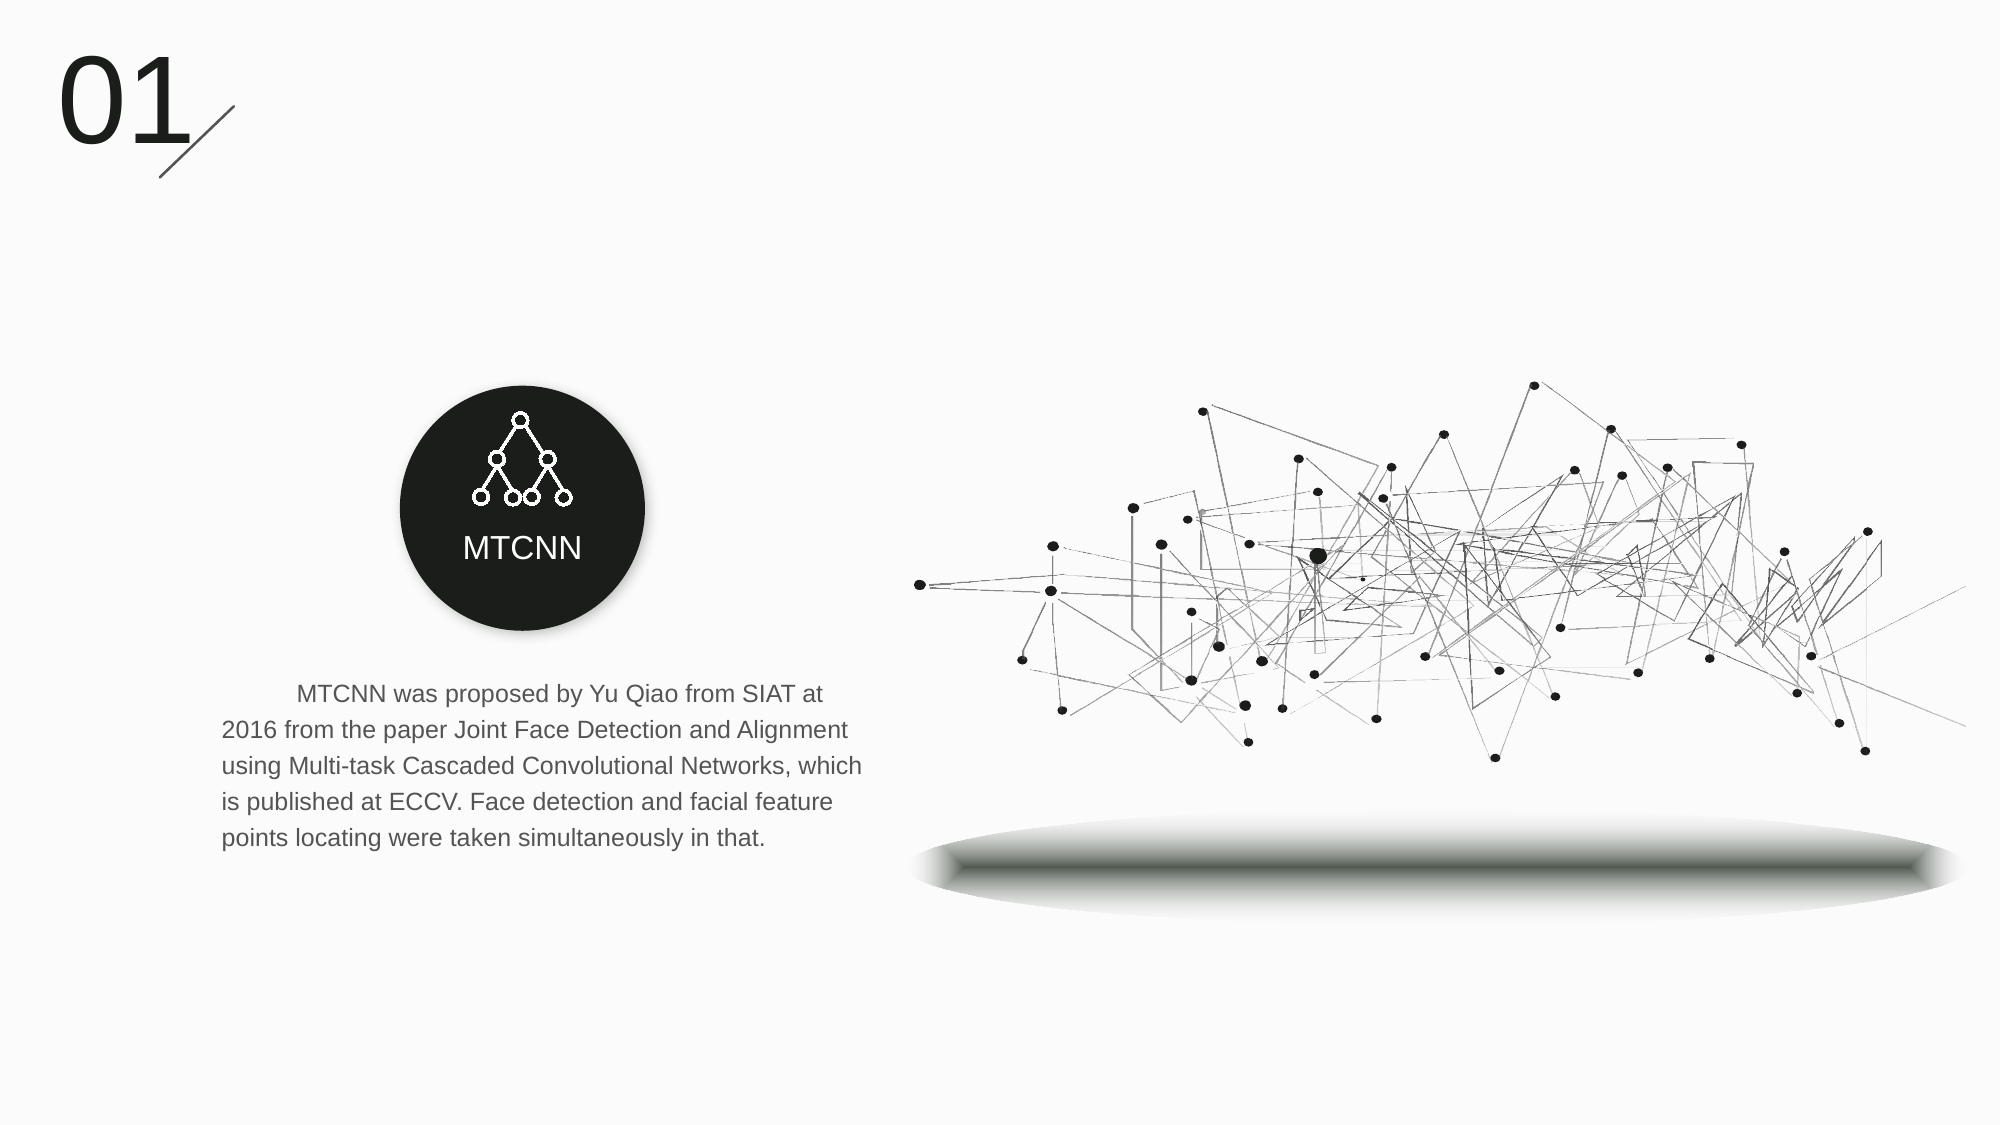

01

MTCNN
MTCNN was proposed by Yu Qiao from SIAT at 2016 from the paper Joint Face Detection and Alignment using Multi-task Cascaded Convolutional Networks, which is published at ECCV. Face detection and facial feature points locating were taken simultaneously in that.